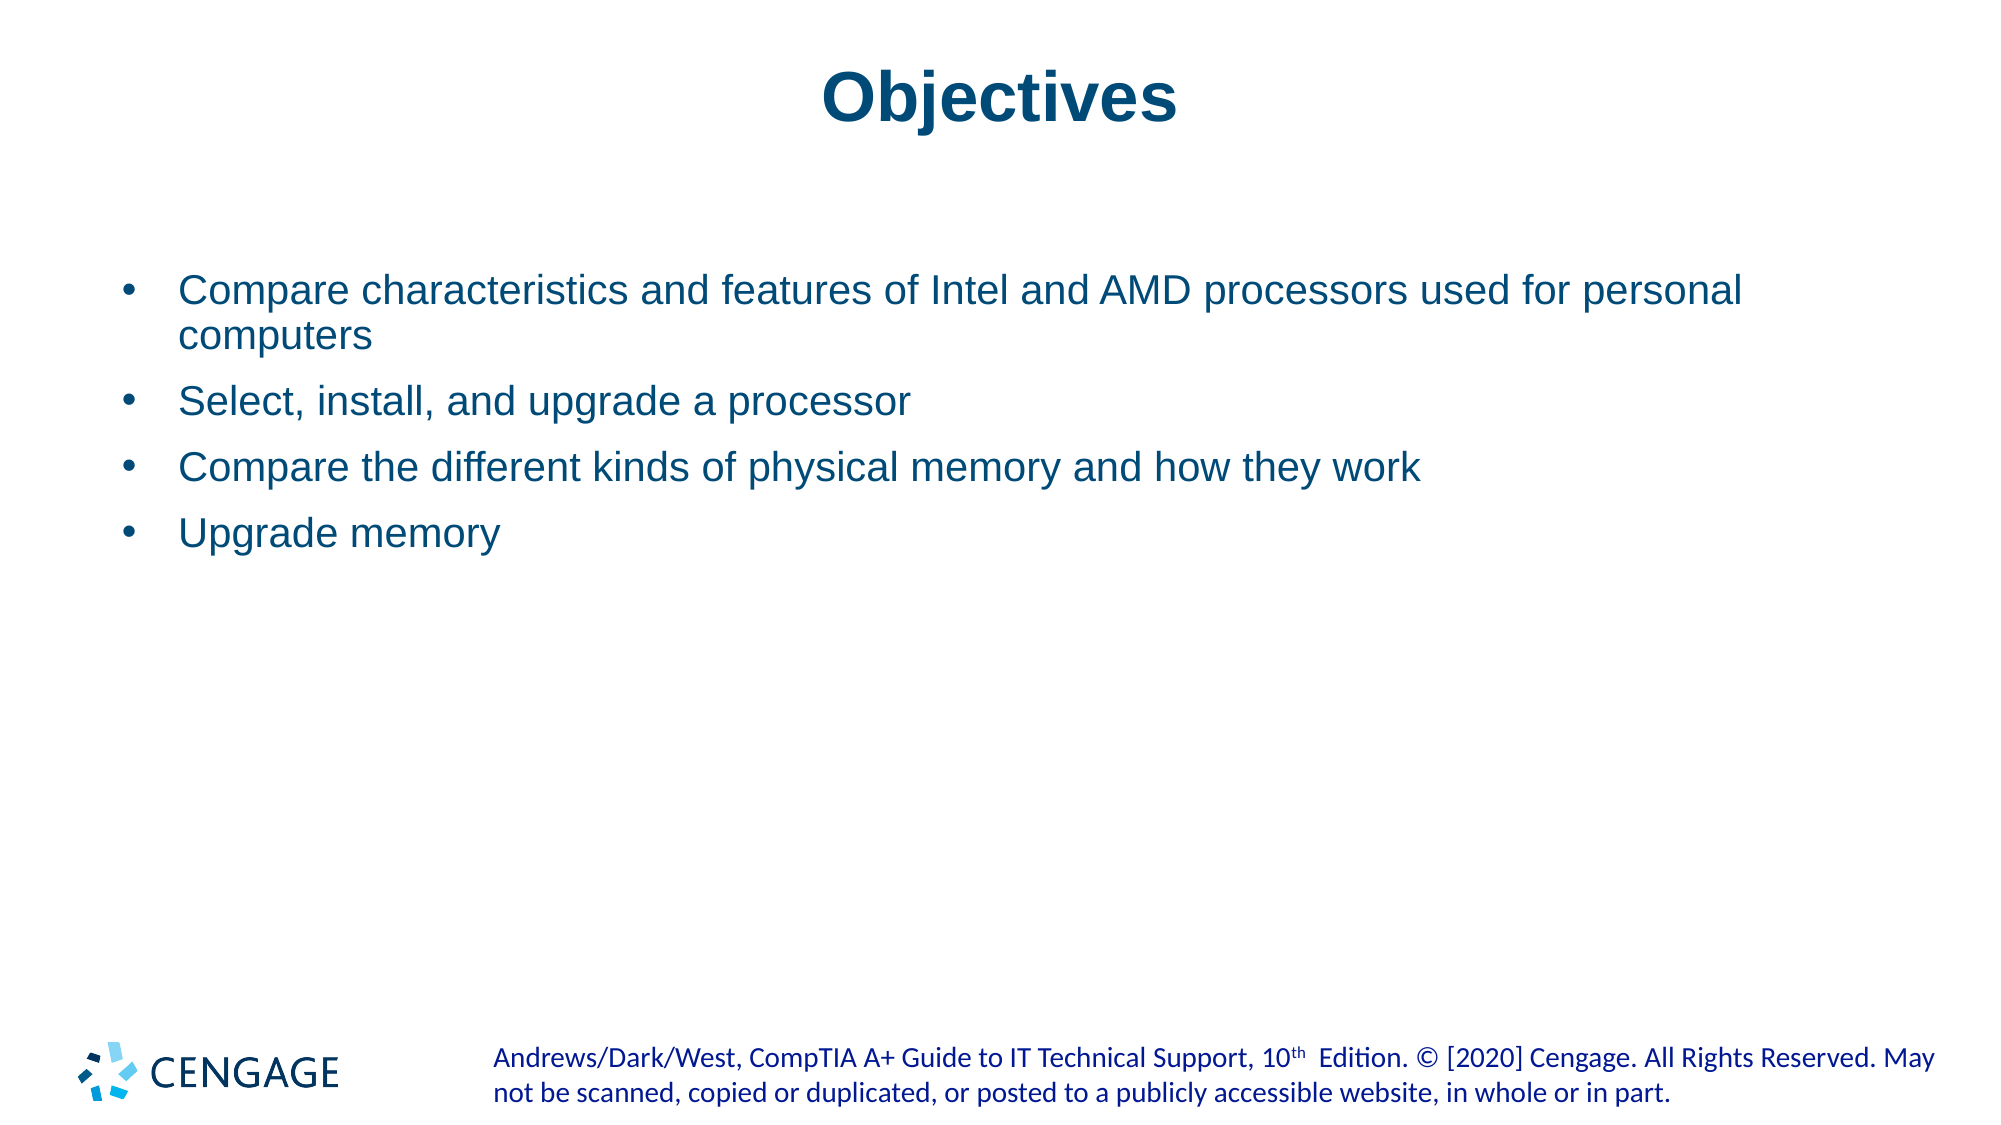

# Objectives
Compare characteristics and features of Intel and AMD processors used for personal computers
Select, install, and upgrade a processor
Compare the different kinds of physical memory and how they work
Upgrade memory